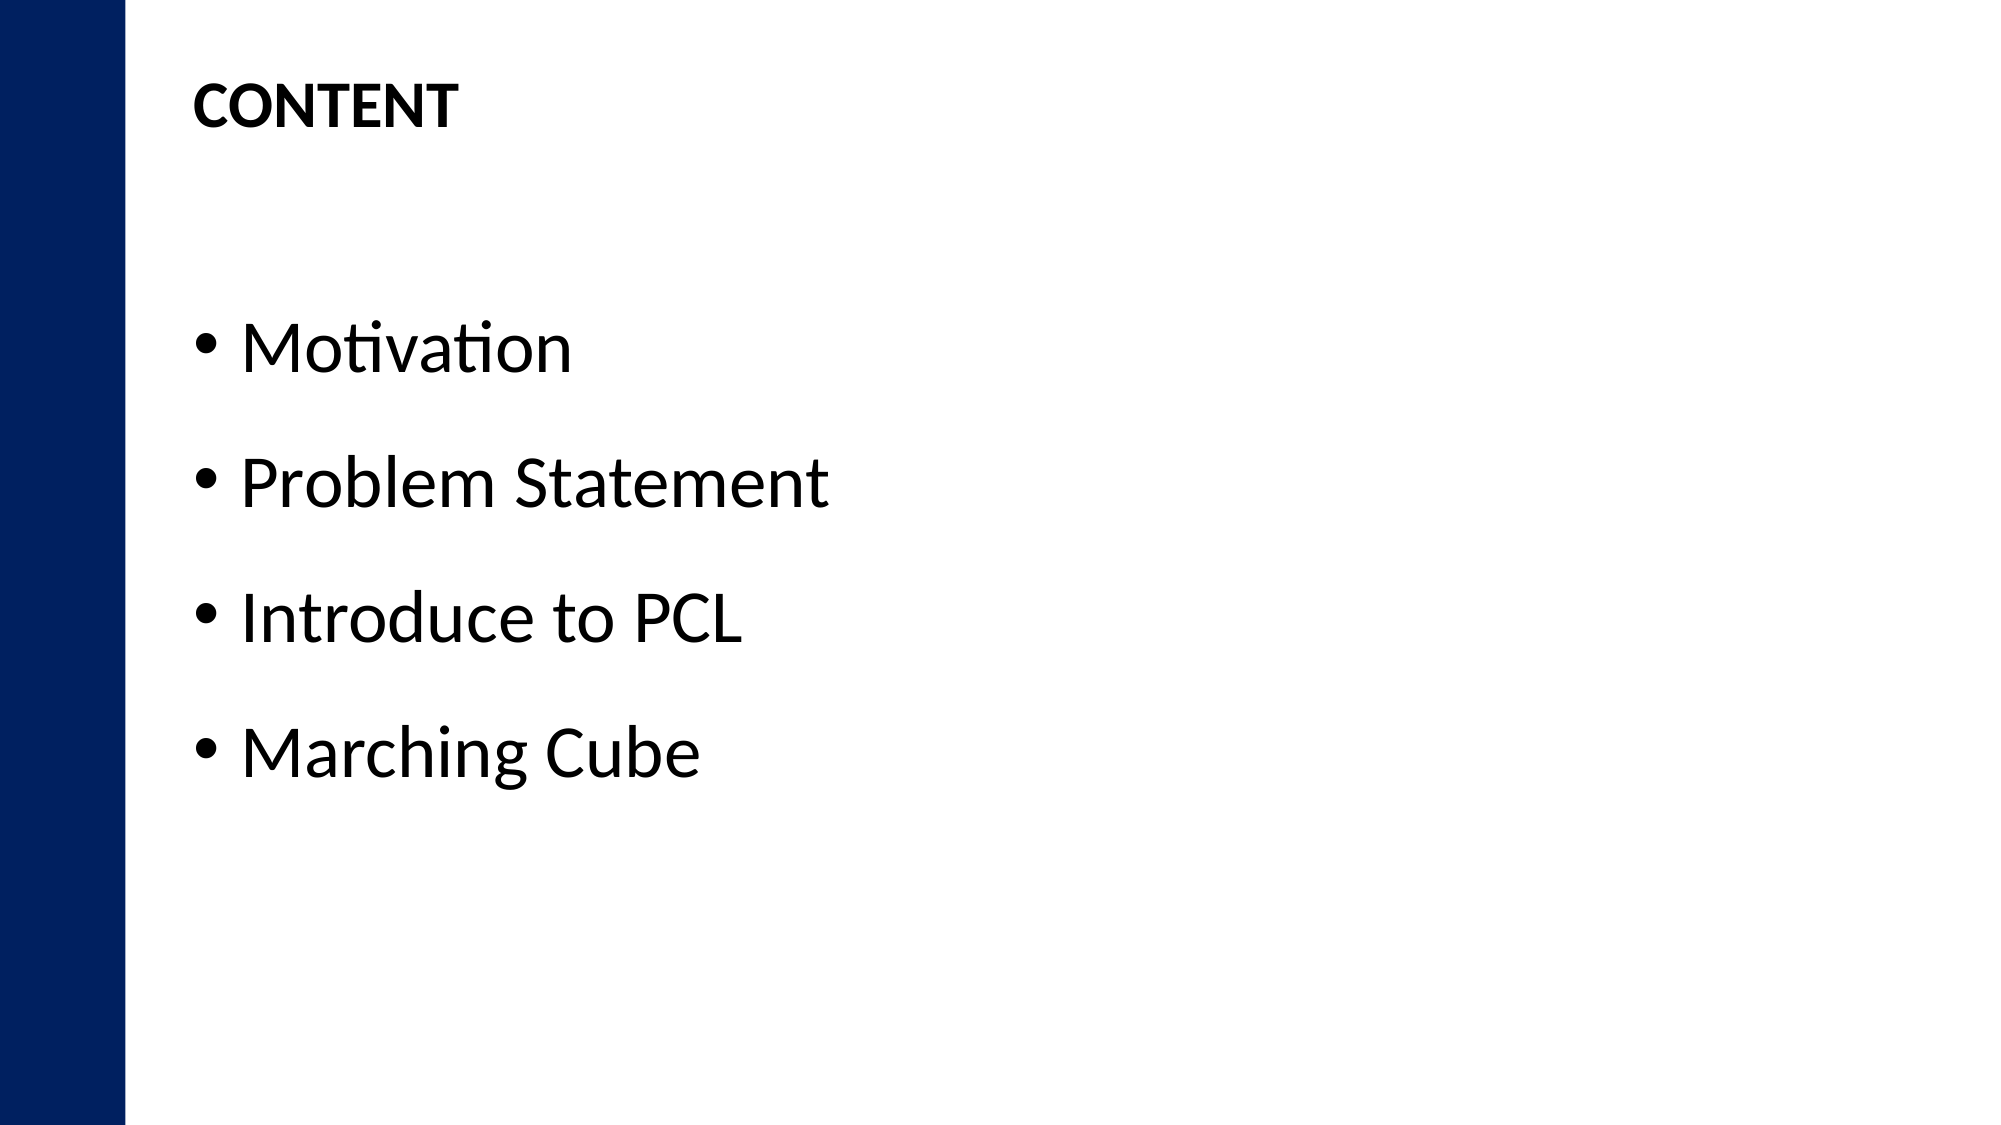

CONTENT
Motivation
Problem Statement
Introduce to PCL
Marching Cube